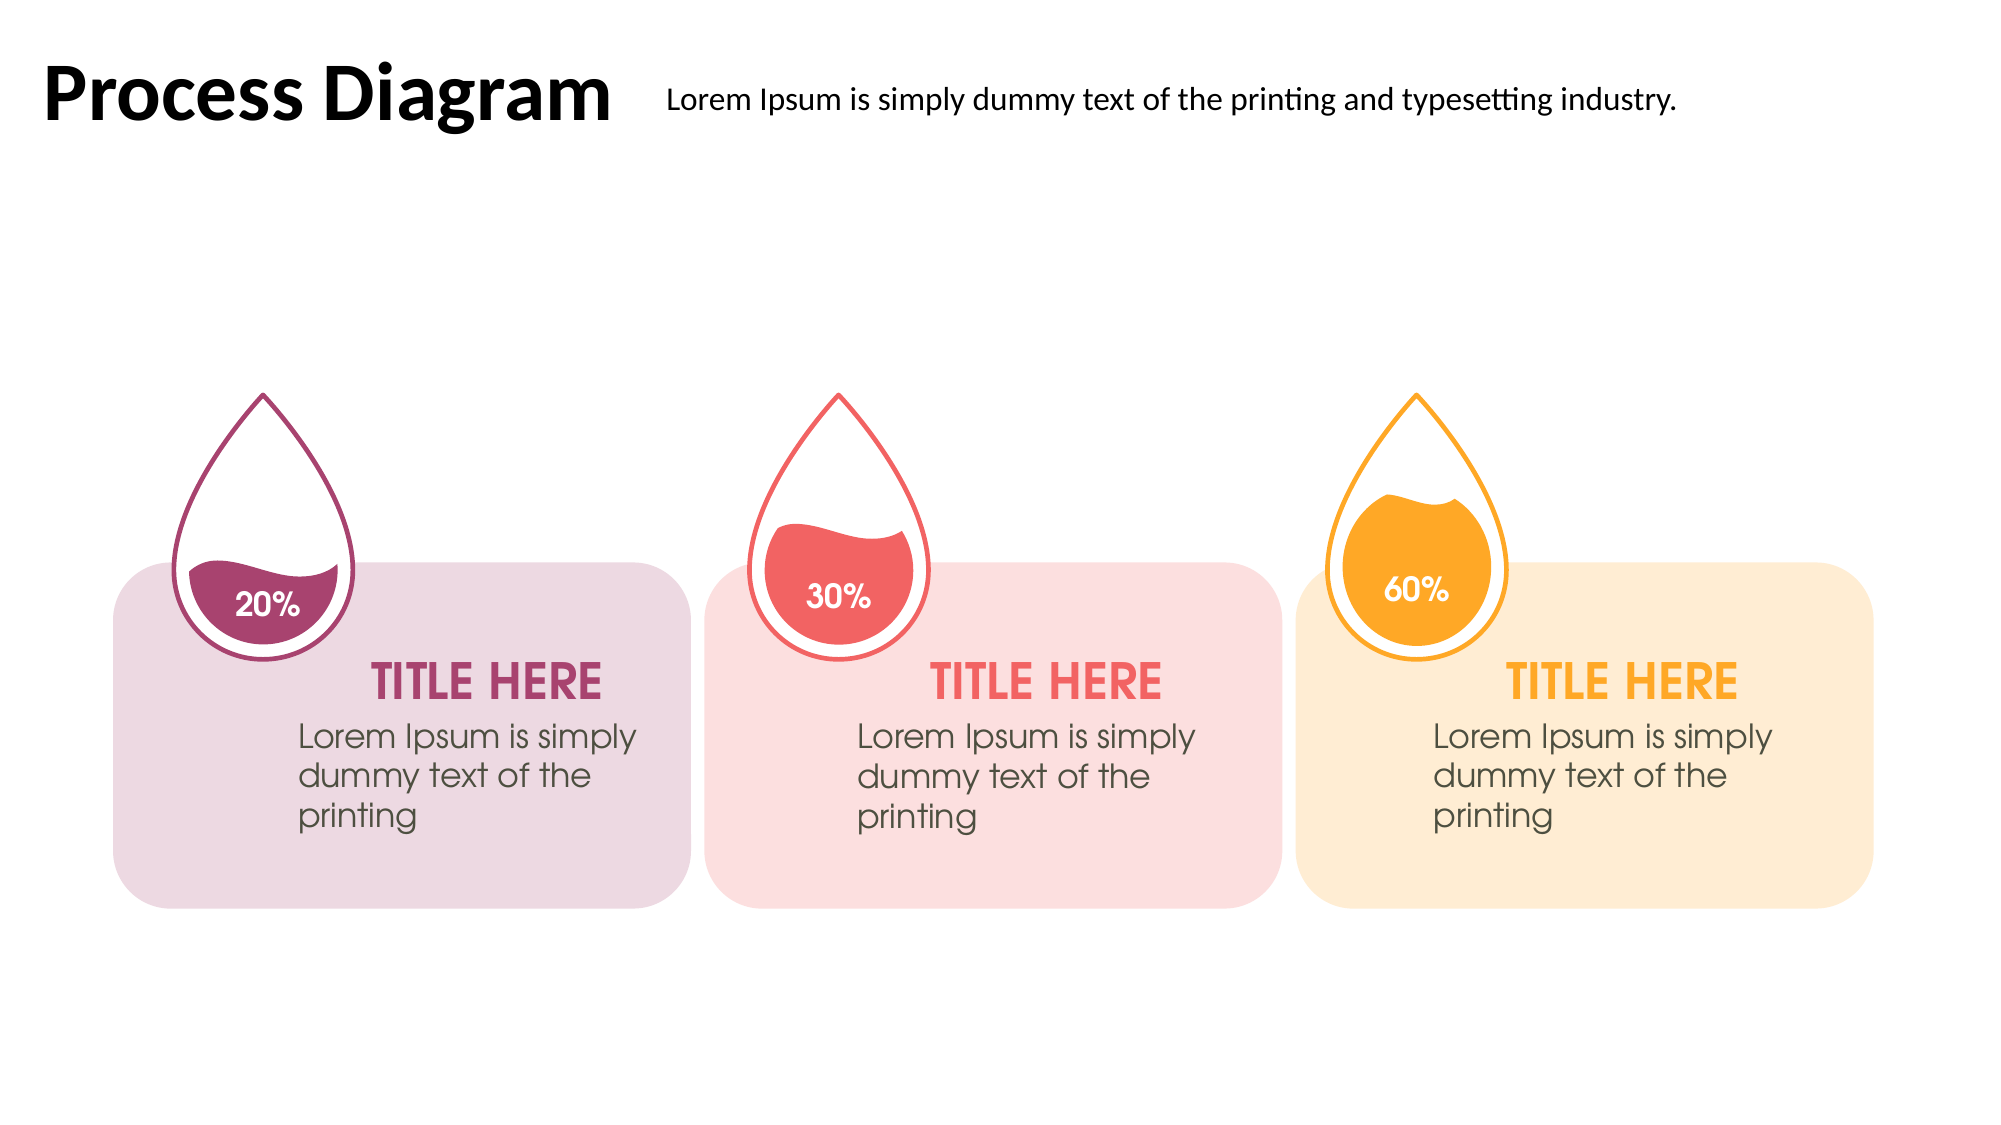

Process Diagram
Lorem Ipsum is simply dummy text of the printing and typesetting industry.

30%

60%

20%
TITLE HERE
Lorem Ipsum is simply dummy text of the printing
TITLE HERE
Lorem Ipsum is simply dummy text of the printing
TITLE HERE
Lorem Ipsum is simply dummy text of the printing